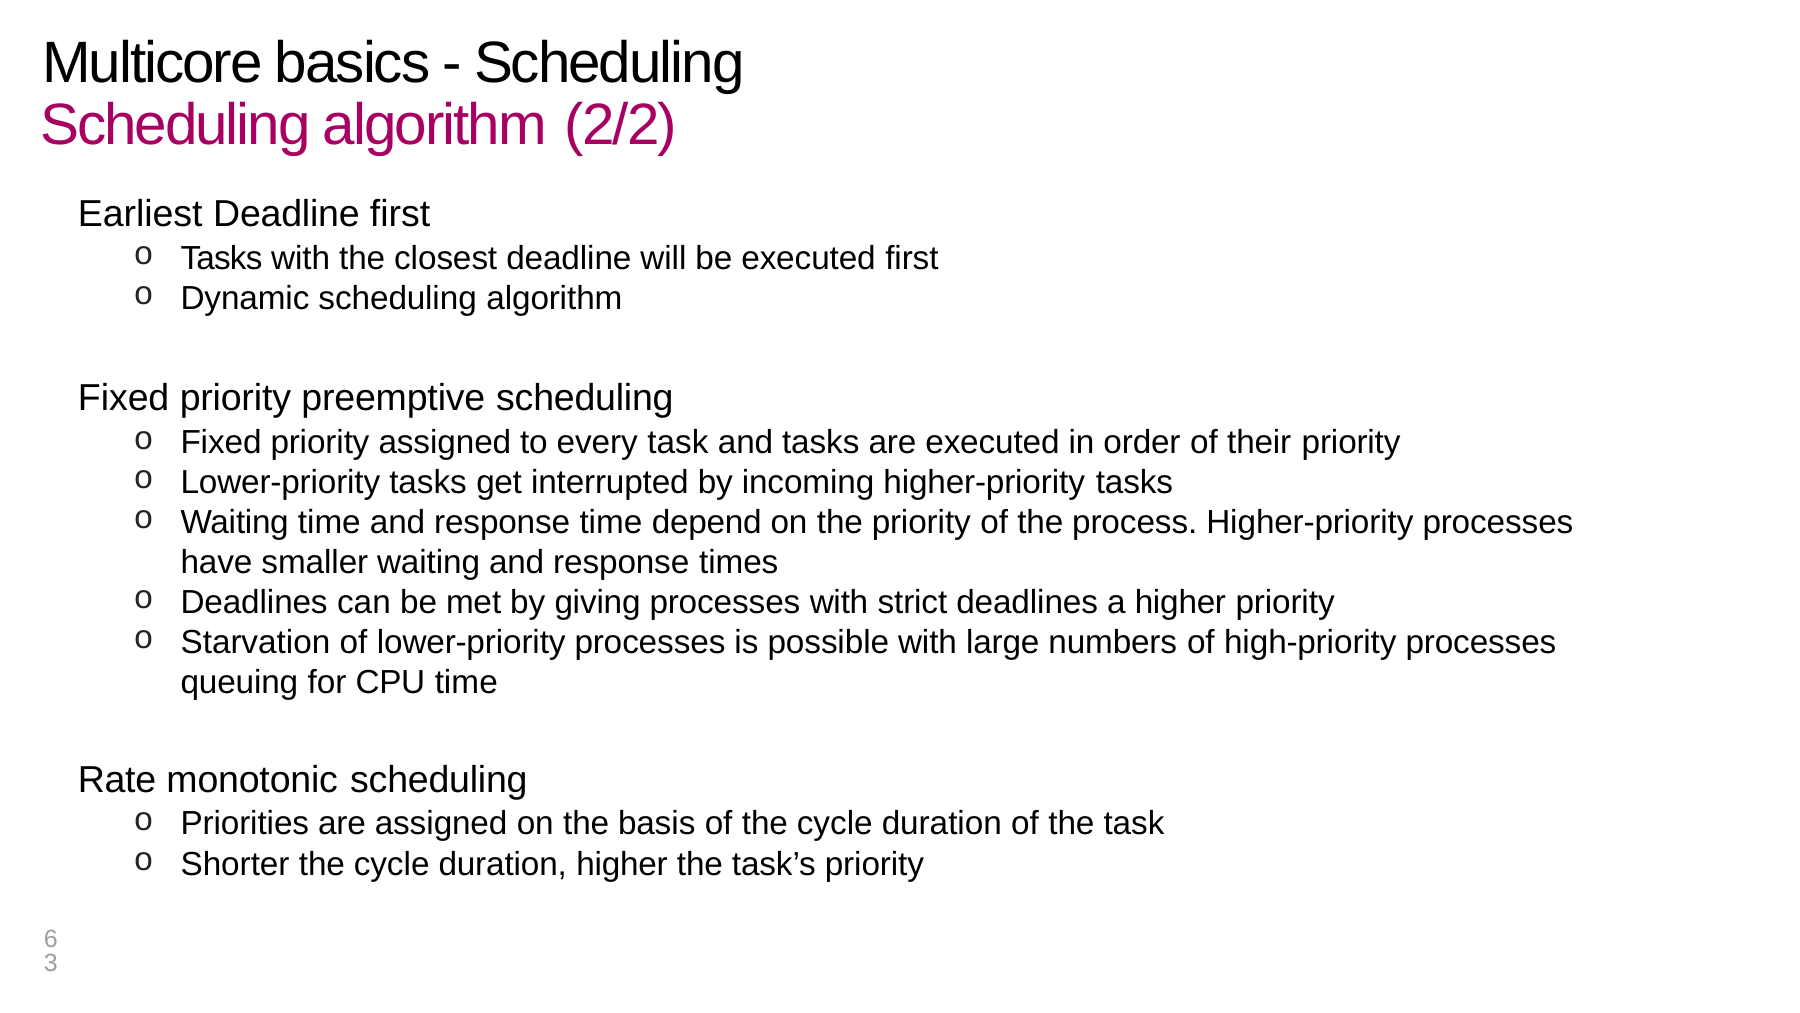

# Multicore basics - Scheduling  Scheduling algorithm (2/2)
 Earliest Deadline first
Tasks with the closest deadline will be executed first
Dynamic scheduling algorithm

 Fixed priority preemptive scheduling
Fixed priority assigned to every task and tasks are executed in order of their priority
Lower-priority tasks get interrupted by incoming higher-priority tasks
Waiting time and response time depend on the priority of the process. Higher-priority processes  have smaller waiting and response times
Deadlines can be met by giving processes with strict deadlines a higher priority
Starvation of lower-priority processes is possible with large numbers of high-priority processes  queuing for CPU time

 Rate monotonic scheduling
Priorities are assigned on the basis of the cycle duration of the task
Shorter the cycle duration, higher the task’s priority
63